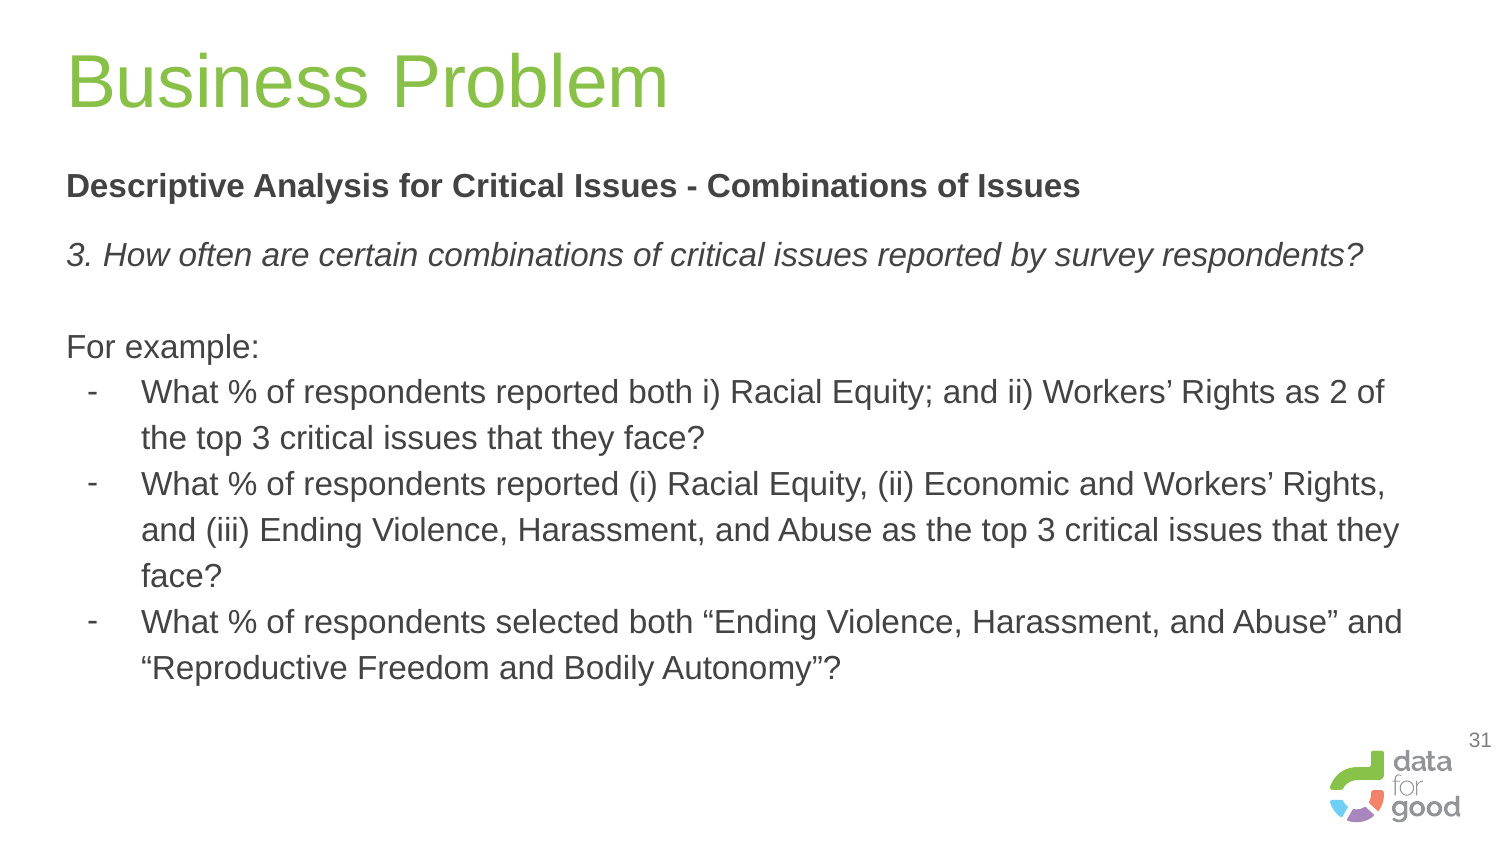

# Business Problem
Descriptive Analysis for Critical Issues - Combinations of Issues

3. How often are certain combinations of critical issues reported by survey respondents?

For example:
What % of respondents reported both i) Racial Equity; and ii) Workers’ Rights as 2 of the top 3 critical issues that they face?
What % of respondents reported (i) Racial Equity, (ii) Economic and Workers’ Rights, and (iii) Ending Violence, Harassment, and Abuse as the top 3 critical issues that they face?
What % of respondents selected both “Ending Violence, Harassment, and Abuse” and “Reproductive Freedom and Bodily Autonomy”?

31